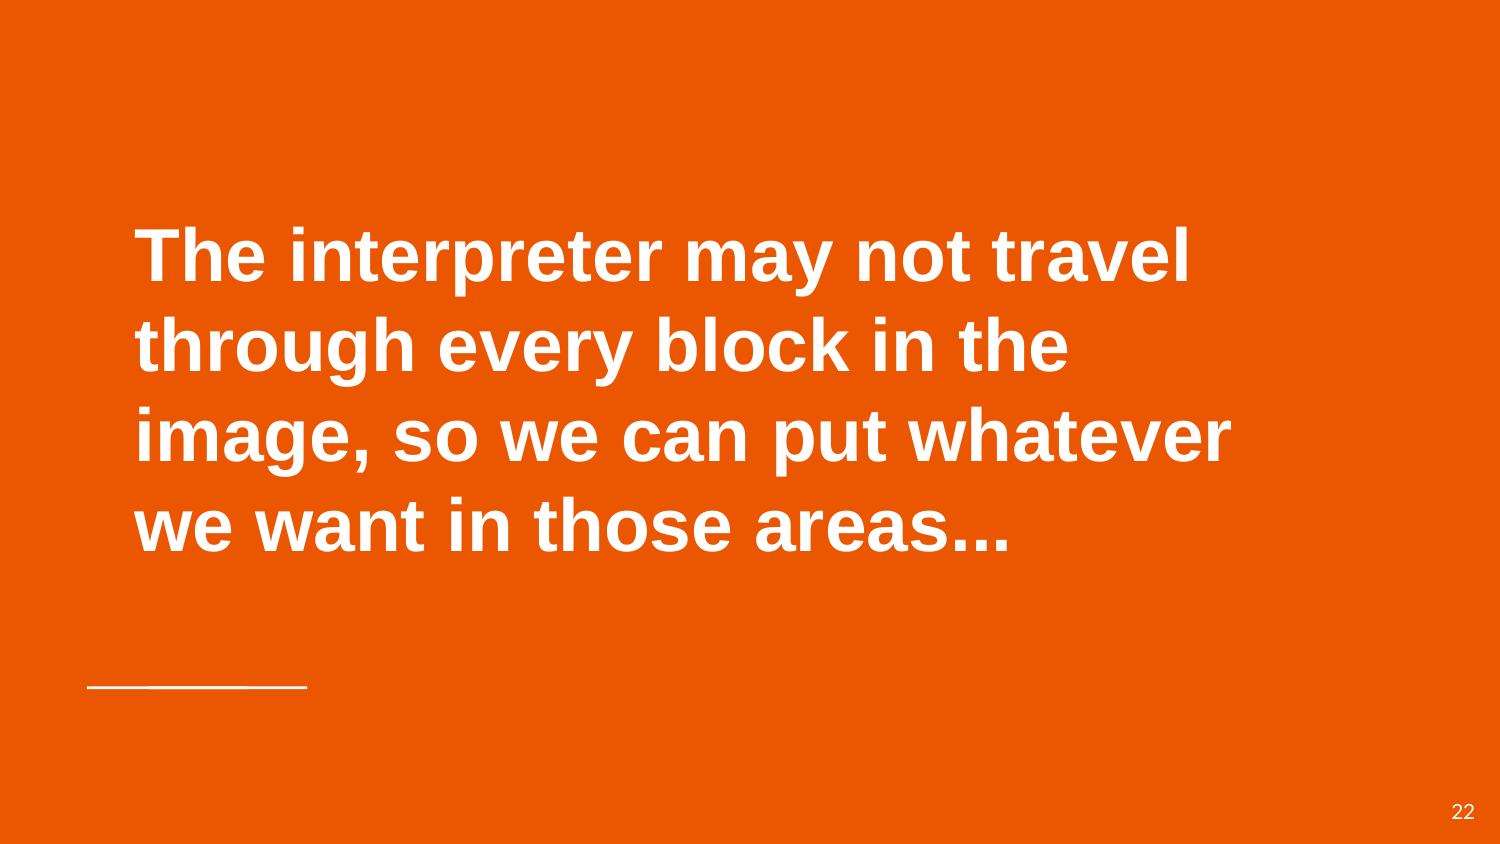

# The interpreter may not travel through every block in the image, so we can put whatever we want in those areas...
22